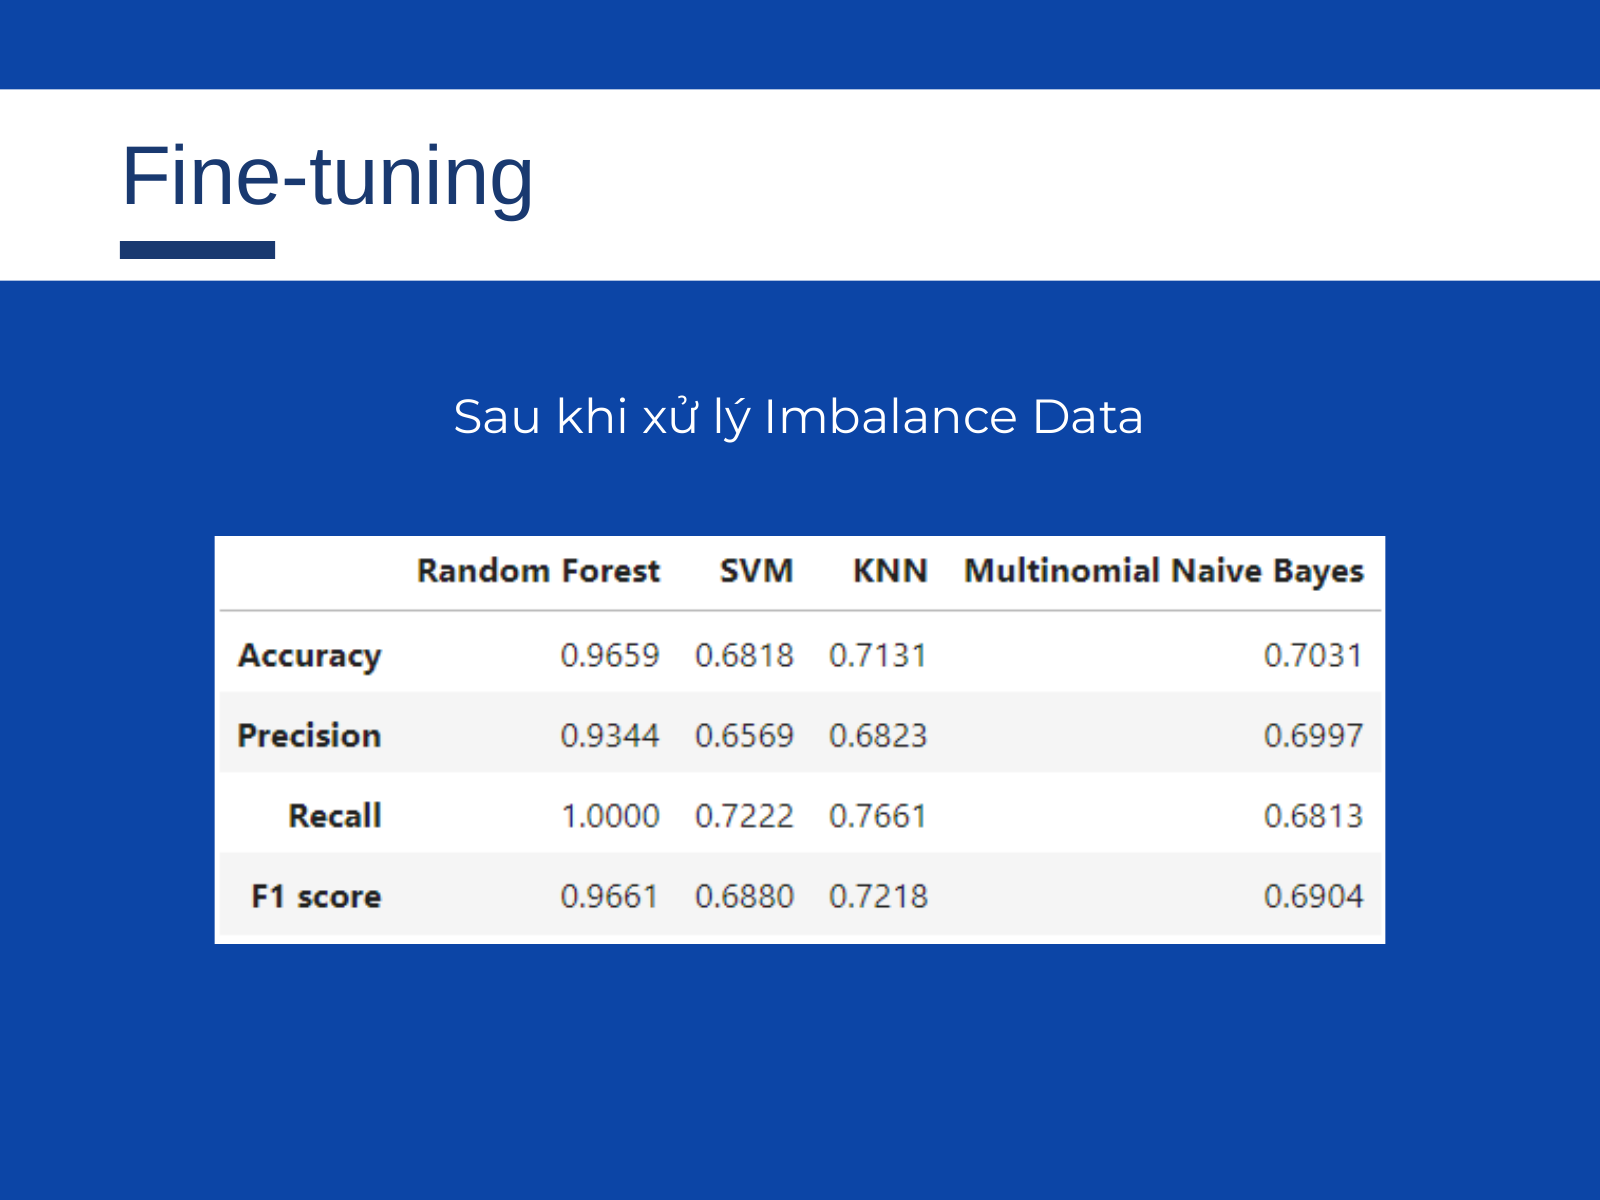

Fine-tuning

Sau khi xử lý Imbalance Data